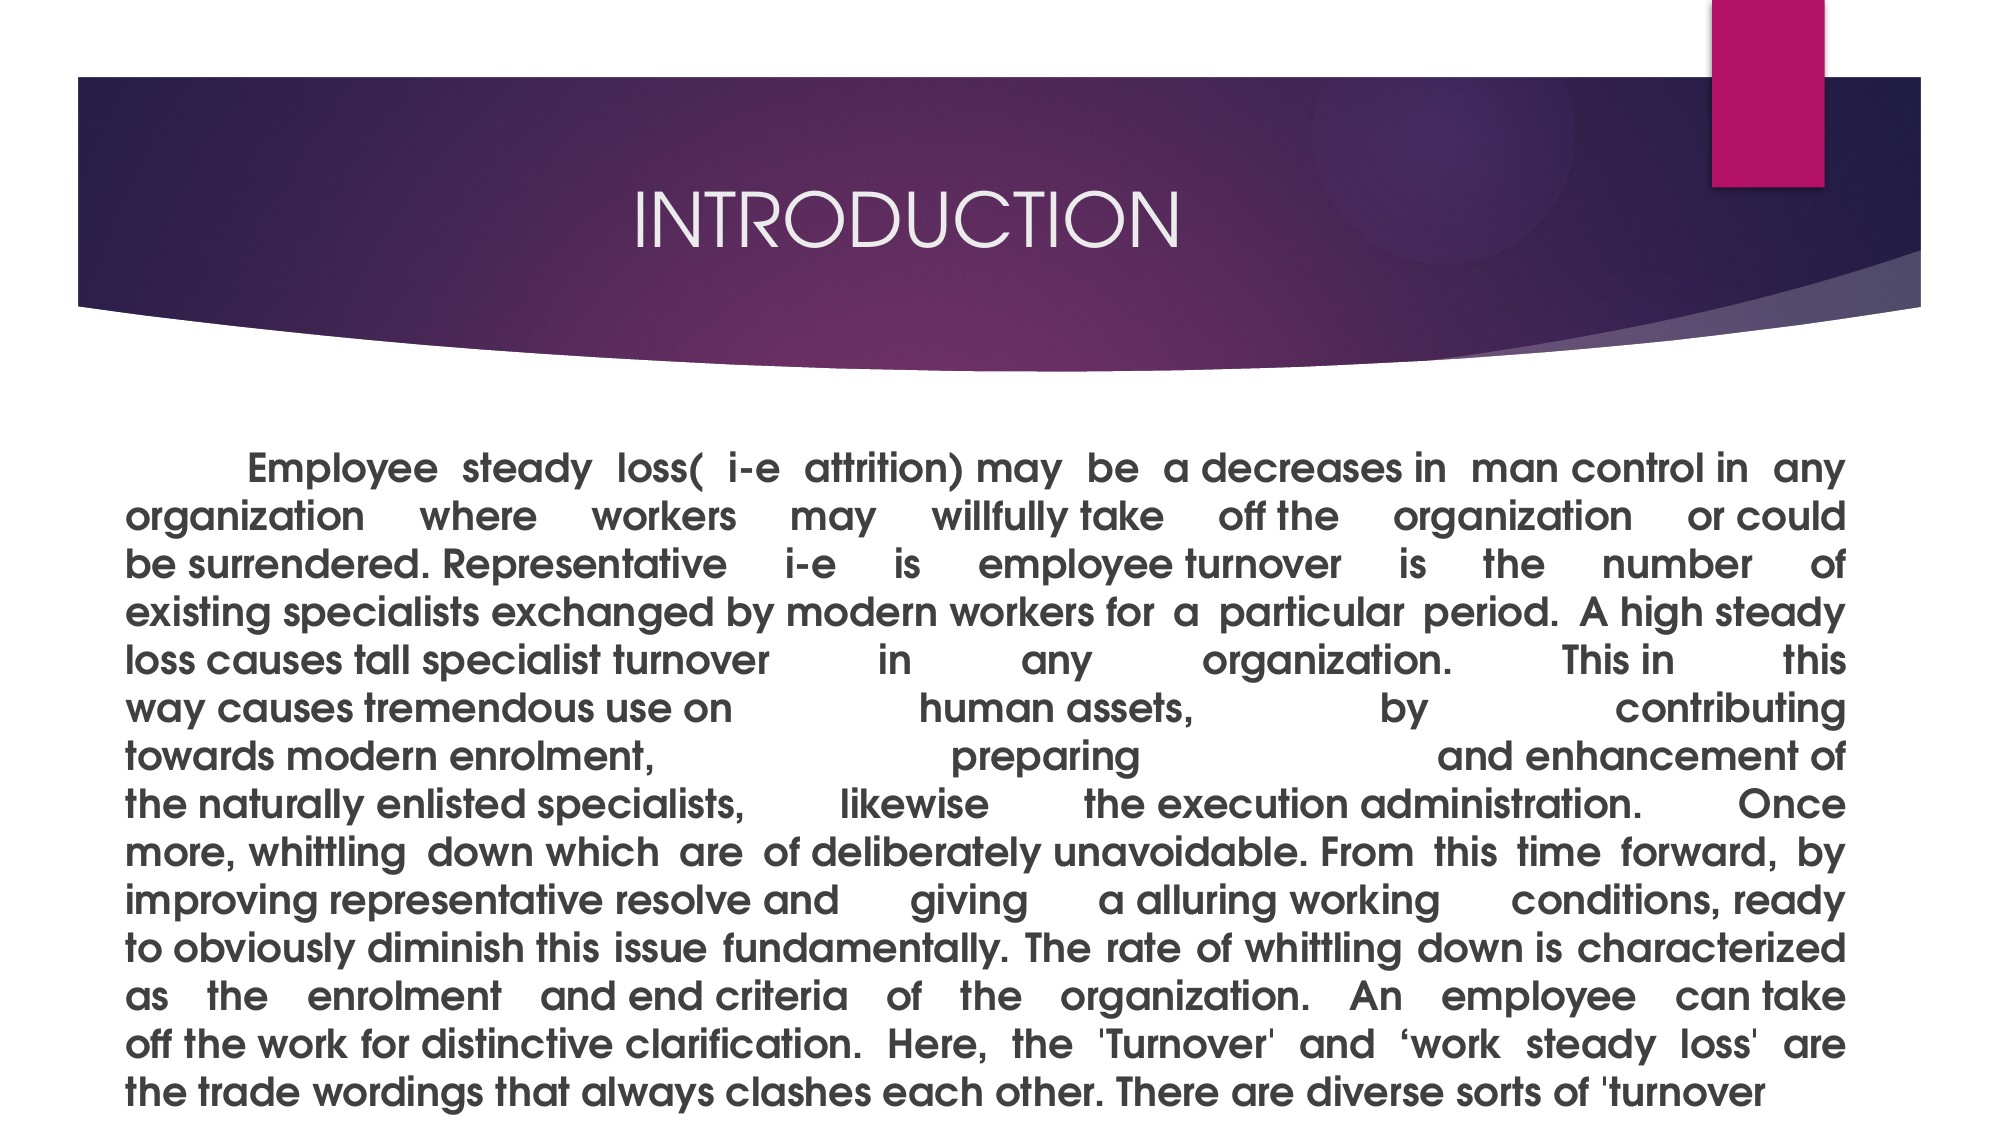

# INTRODUCTION
     Employee steady loss( i-e attrition) may be a decreases in man control in any organization where workers may willfully take off the organization or could be surrendered. Representative i-e is employee turnover is the number of existing specialists exchanged by modern workers for a particular period. A high steady loss causes tall specialist turnover in any organization. This in this way causes tremendous use on human assets, by contributing towards modern enrolment, preparing and enhancement of the naturally enlisted specialists, likewise the execution administration. Once more, whittling down which are of deliberately unavoidable. From this time forward, by improving representative resolve and giving a alluring working conditions, ready to obviously diminish this issue fundamentally. The rate of whittling down is characterized as the enrolment and end criteria of the organization. An employee can take off the work for distinctive clarification. Here, the 'Turnover' and ‘work steady loss' are the trade wordings that always clashes each other. There are diverse sorts of 'turnover